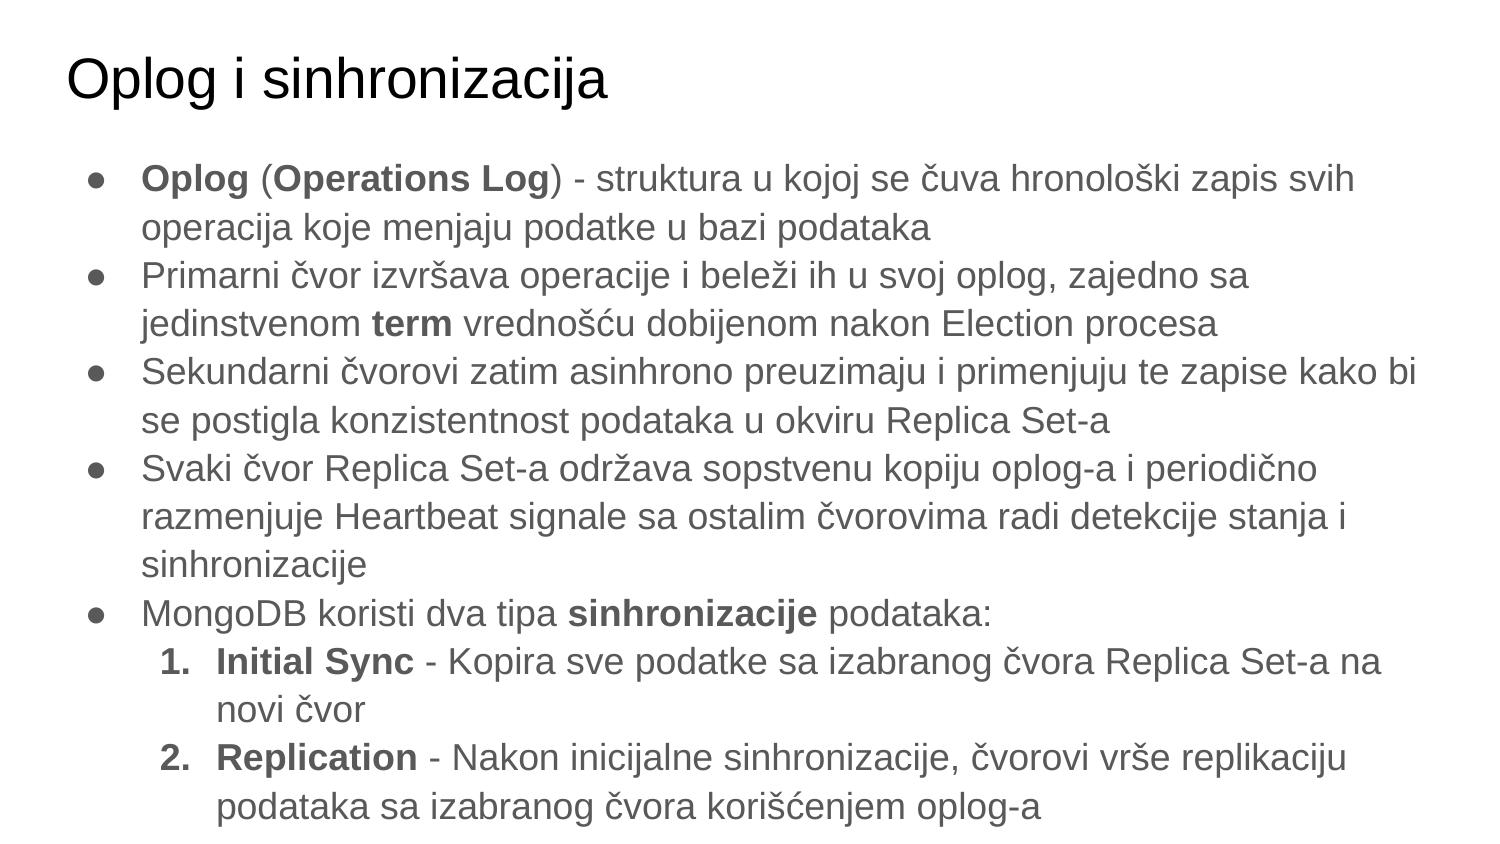

# Oplog i sinhronizacija

Oplog (Operations Log) - struktura u kojoj se čuva hronološki zapis svih operacija koje menjaju podatke u bazi podataka
Primarni čvor izvršava operacije i beleži ih u svoj oplog, zajedno sa jedinstvenom term vrednošću dobijenom nakon Election procesa
Sekundarni čvorovi zatim asinhrono preuzimaju i primenjuju te zapise kako bi se postigla konzistentnost podataka u okviru Replica Set-a
Svaki čvor Replica Set-a održava sopstvenu kopiju oplog-a i periodično razmenjuje Heartbeat signale sa ostalim čvorovima radi detekcije stanja i sinhronizacije
MongoDB koristi dva tipa sinhronizacije podataka:
Initial Sync - Kopira sve podatke sa izabranog čvora Replica Set-a na novi čvor
Replication - Nakon inicijalne sinhronizacije, čvorovi vrše replikaciju podataka sa izabranog čvora korišćenjem oplog-a